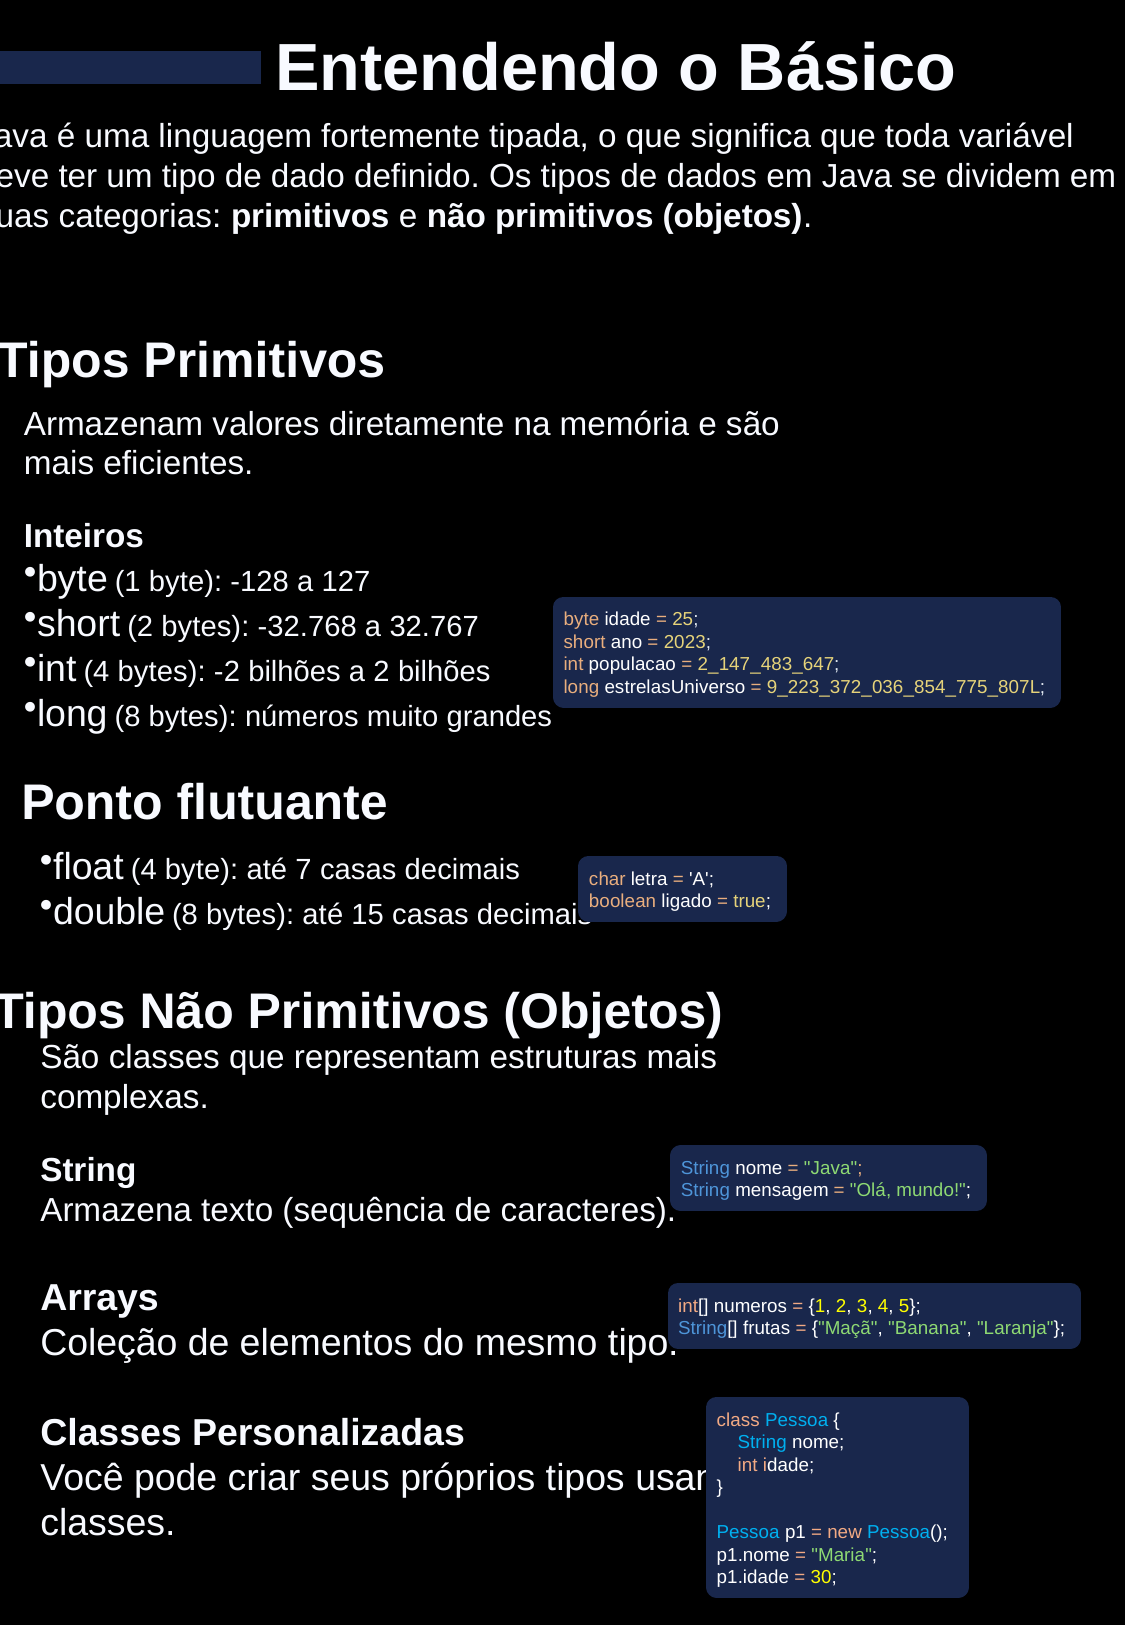

Entendendo o Básico
Java é uma linguagem fortemente tipada, o que significa que toda variável
deve ter um tipo de dado definido. Os tipos de dados em Java se dividem em
duas categorias: primitivos e não primitivos (objetos).
Tipos Primitivos
Armazenam valores diretamente na memória e são mais eficientes.

Inteiros
byte (1 byte): -128 a 127
short (2 bytes): -32.768 a 32.767
int (4 bytes): -2 bilhões a 2 bilhões
long (8 bytes): números muito grandes

byte idade = 25;
short ano = 2023;
int populacao = 2_147_483_647;
long estrelasUniverso = 9_223_372_036_854_775_807L;

Ponto flutuante

float (4 byte): até 7 casas decimais
double (8 bytes): até 15 casas decimais
char letra = 'A';
boolean ligado = true;
Tipos Não Primitivos (Objetos)
São classes que representam estruturas mais complexas.

String
Armazena texto (sequência de caracteres).

Arrays
Coleção de elementos do mesmo tipo.

Classes Personalizadas
Você pode criar seus próprios tipos usando classes.
String nome = "Java";
String mensagem = "Olá, mundo!";
int[] numeros = {1, 2, 3, 4, 5};
String[] frutas = {"Maçã", "Banana", "Laranja"};
class Pessoa {
    String nome;
    int idade;
}

Pessoa p1 = new Pessoa();
p1.nome = "Maria";
p1.idade = 30;